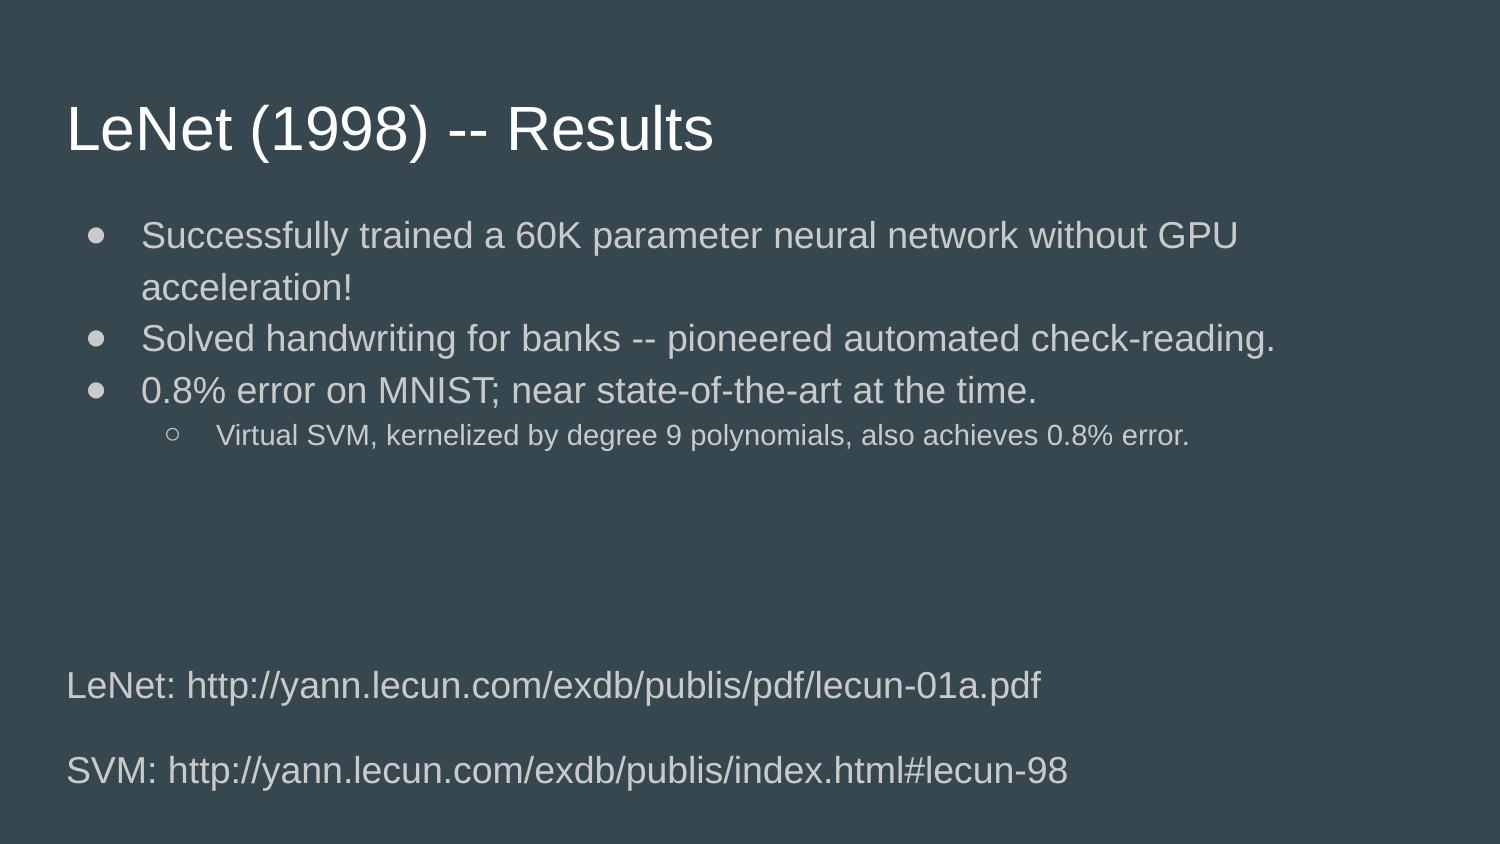

# LeNet (1998) -- Results
Successfully trained a 60K parameter neural network without GPU acceleration!
Solved handwriting for banks -- pioneered automated check-reading.
0.8% error on MNIST; near state-of-the-art at the time.
Virtual SVM, kernelized by degree 9 polynomials, also achieves 0.8% error.

LeNet: http://yann.lecun.com/exdb/publis/pdf/lecun-01a.pdf
SVM: http://yann.lecun.com/exdb/publis/index.html#lecun-98